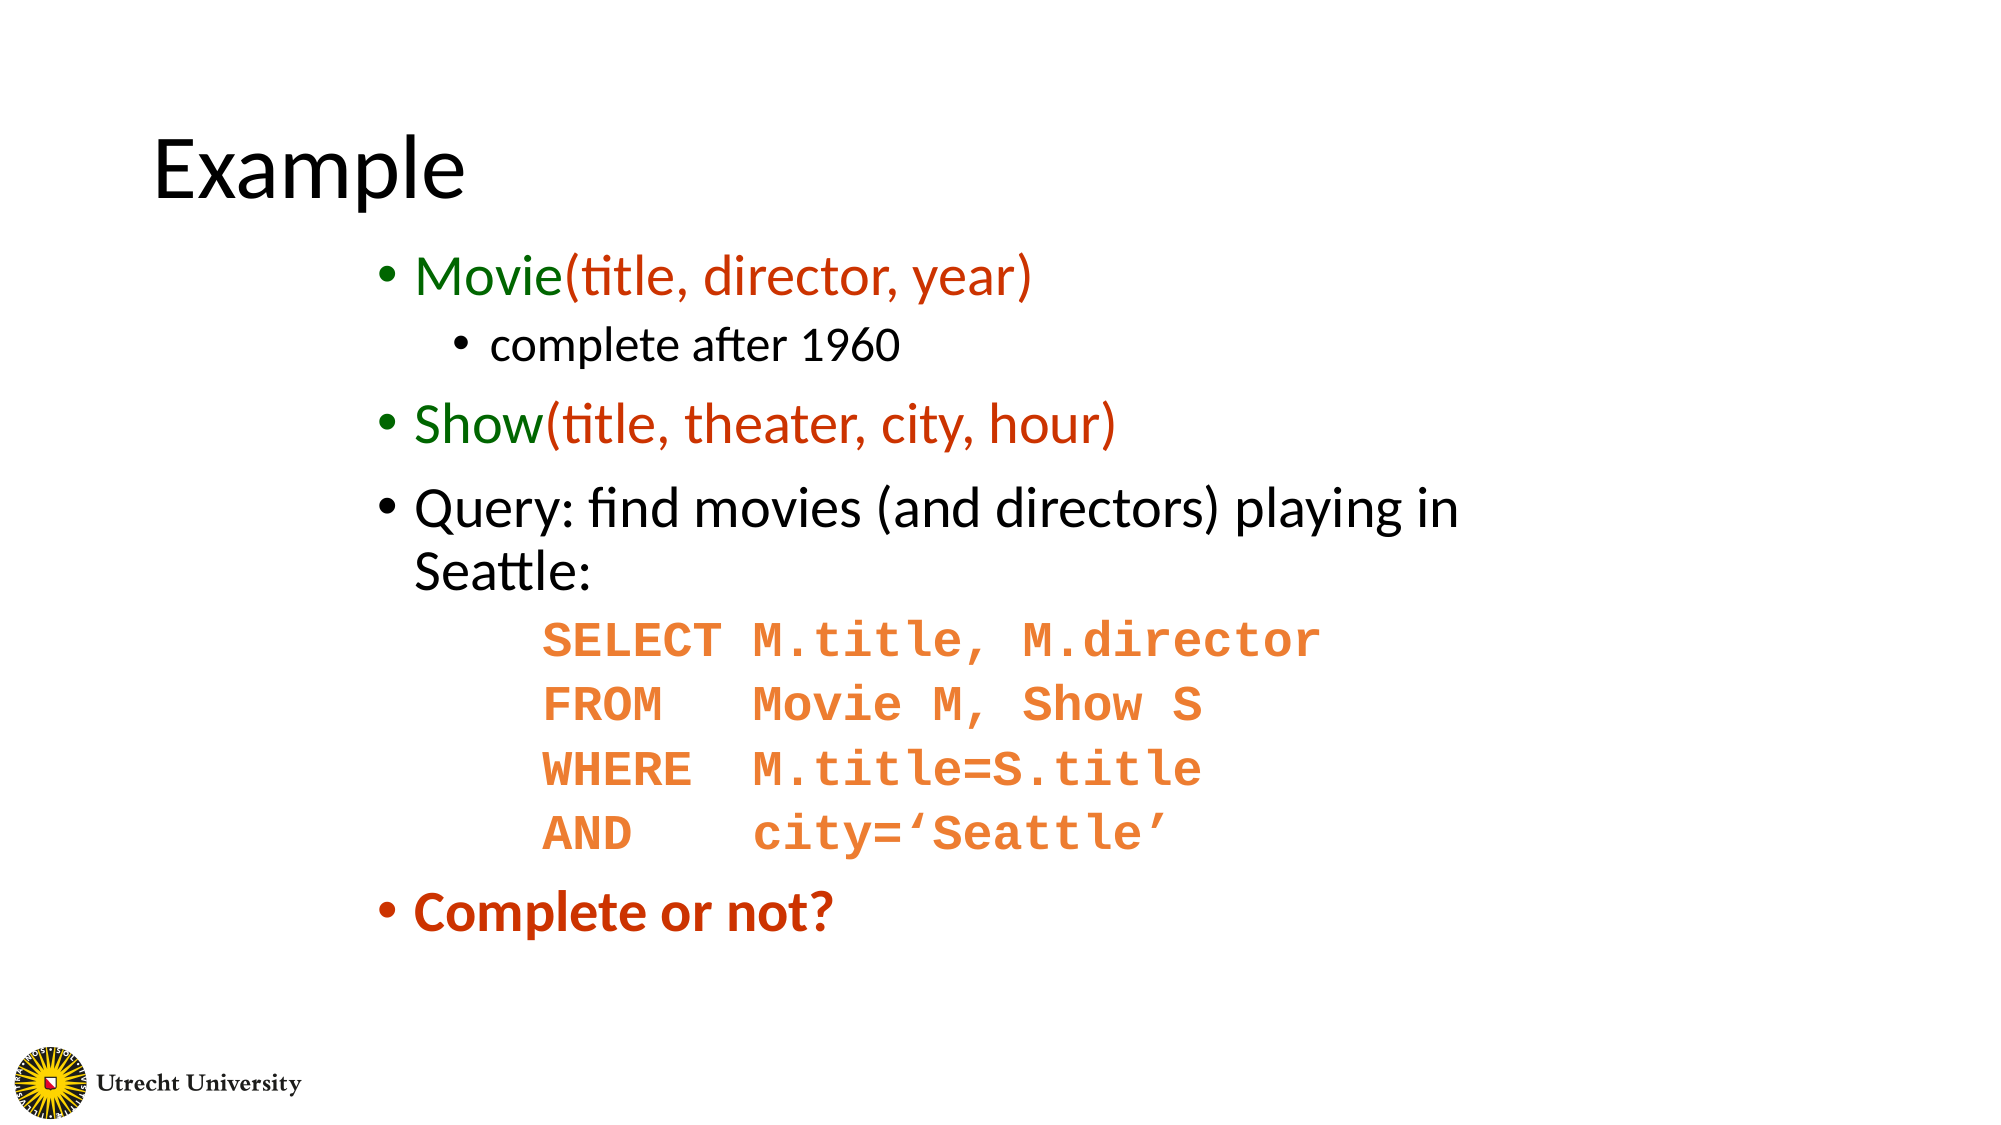

# Example
Movie(title, director, year)
complete after 1960
Show(title, theater, city, hour)
Query: find movies (and directors) playing in Seattle:
   SELECT M.title, M.director
   FROM   Movie M, Show S
   WHERE  M.title=S.title
   AND    city=‘Seattle’
Complete or not?